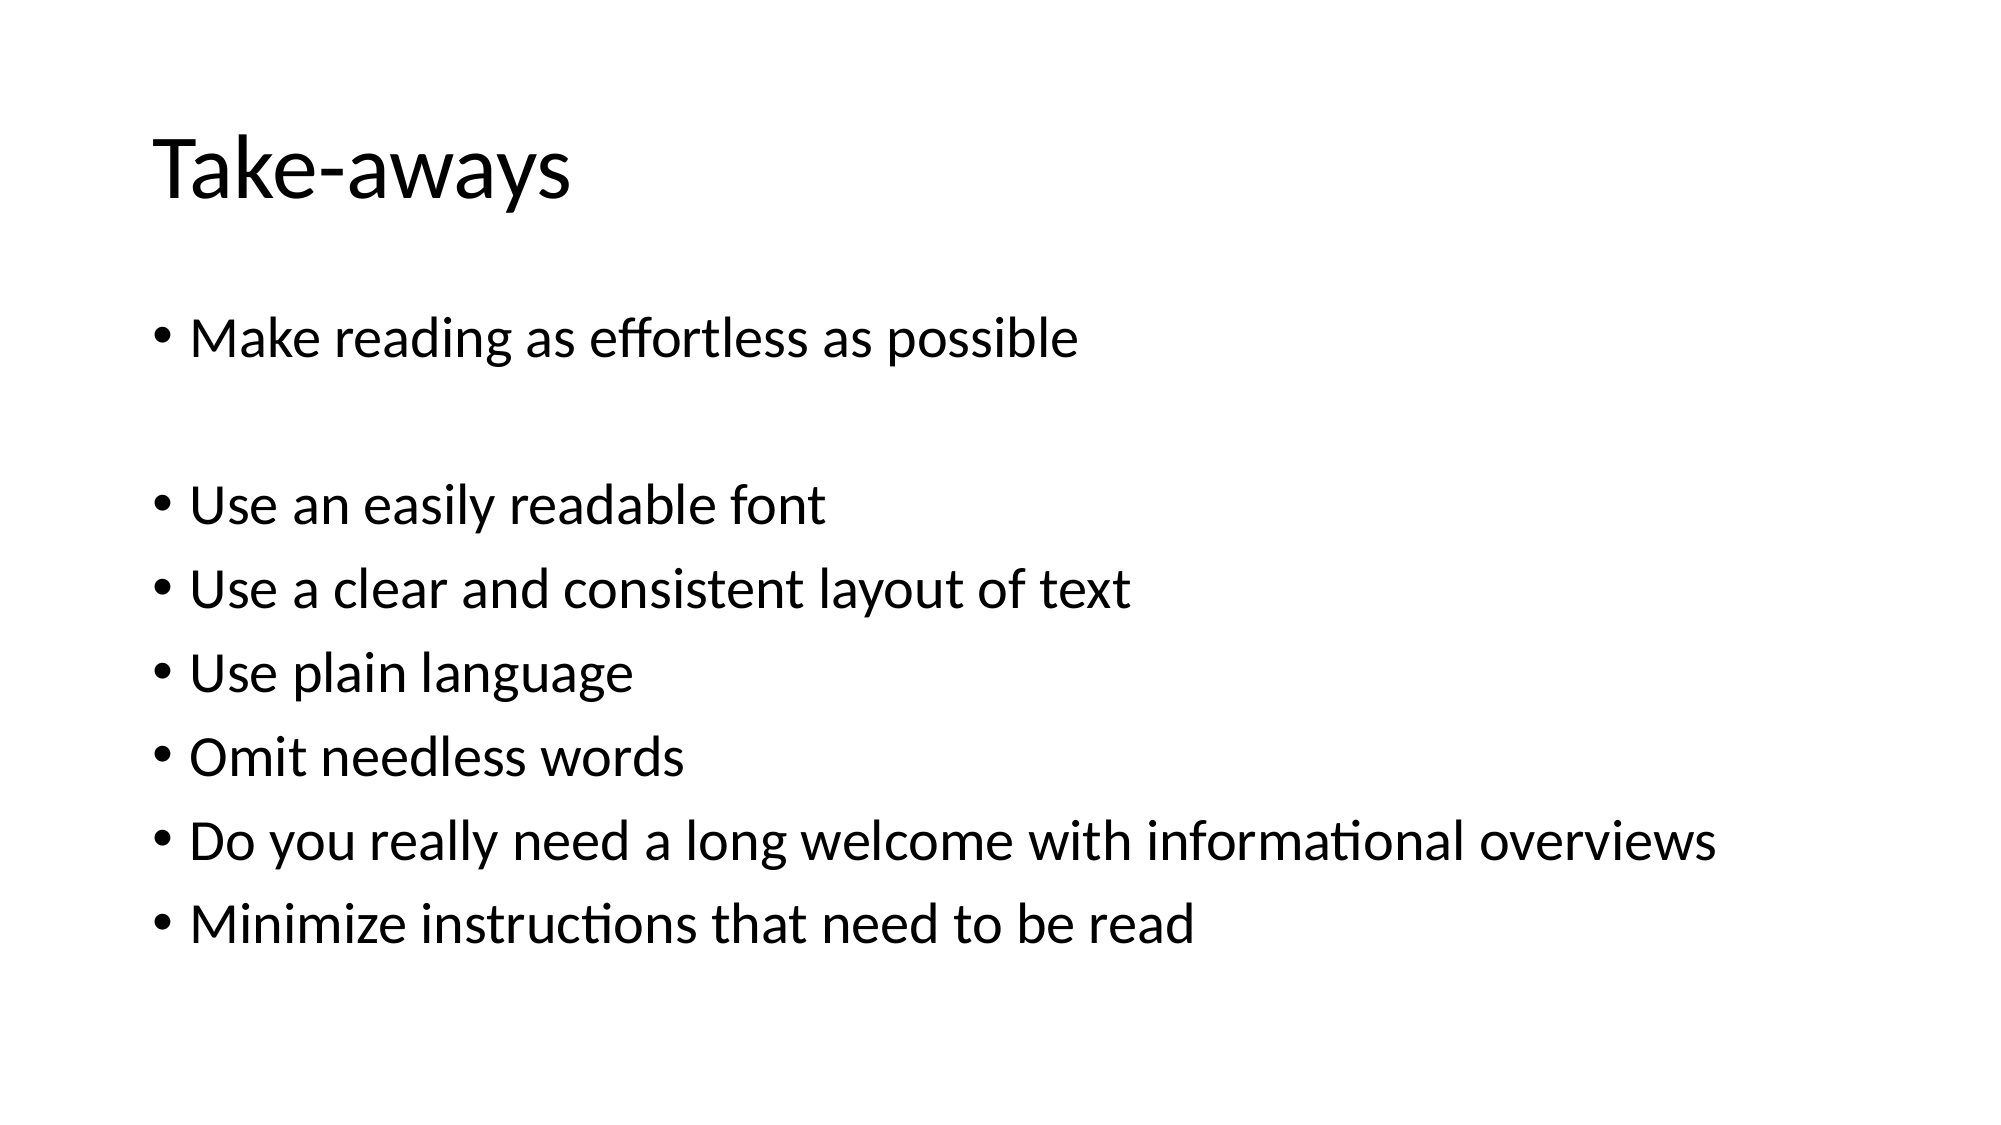

# Take-aways
Make reading as effortless as possible

Use an easily readable font
Use a clear and consistent layout of text
Use plain language
Omit needless words
Do you really need a long welcome with informational overviews
Minimize instructions that need to be read